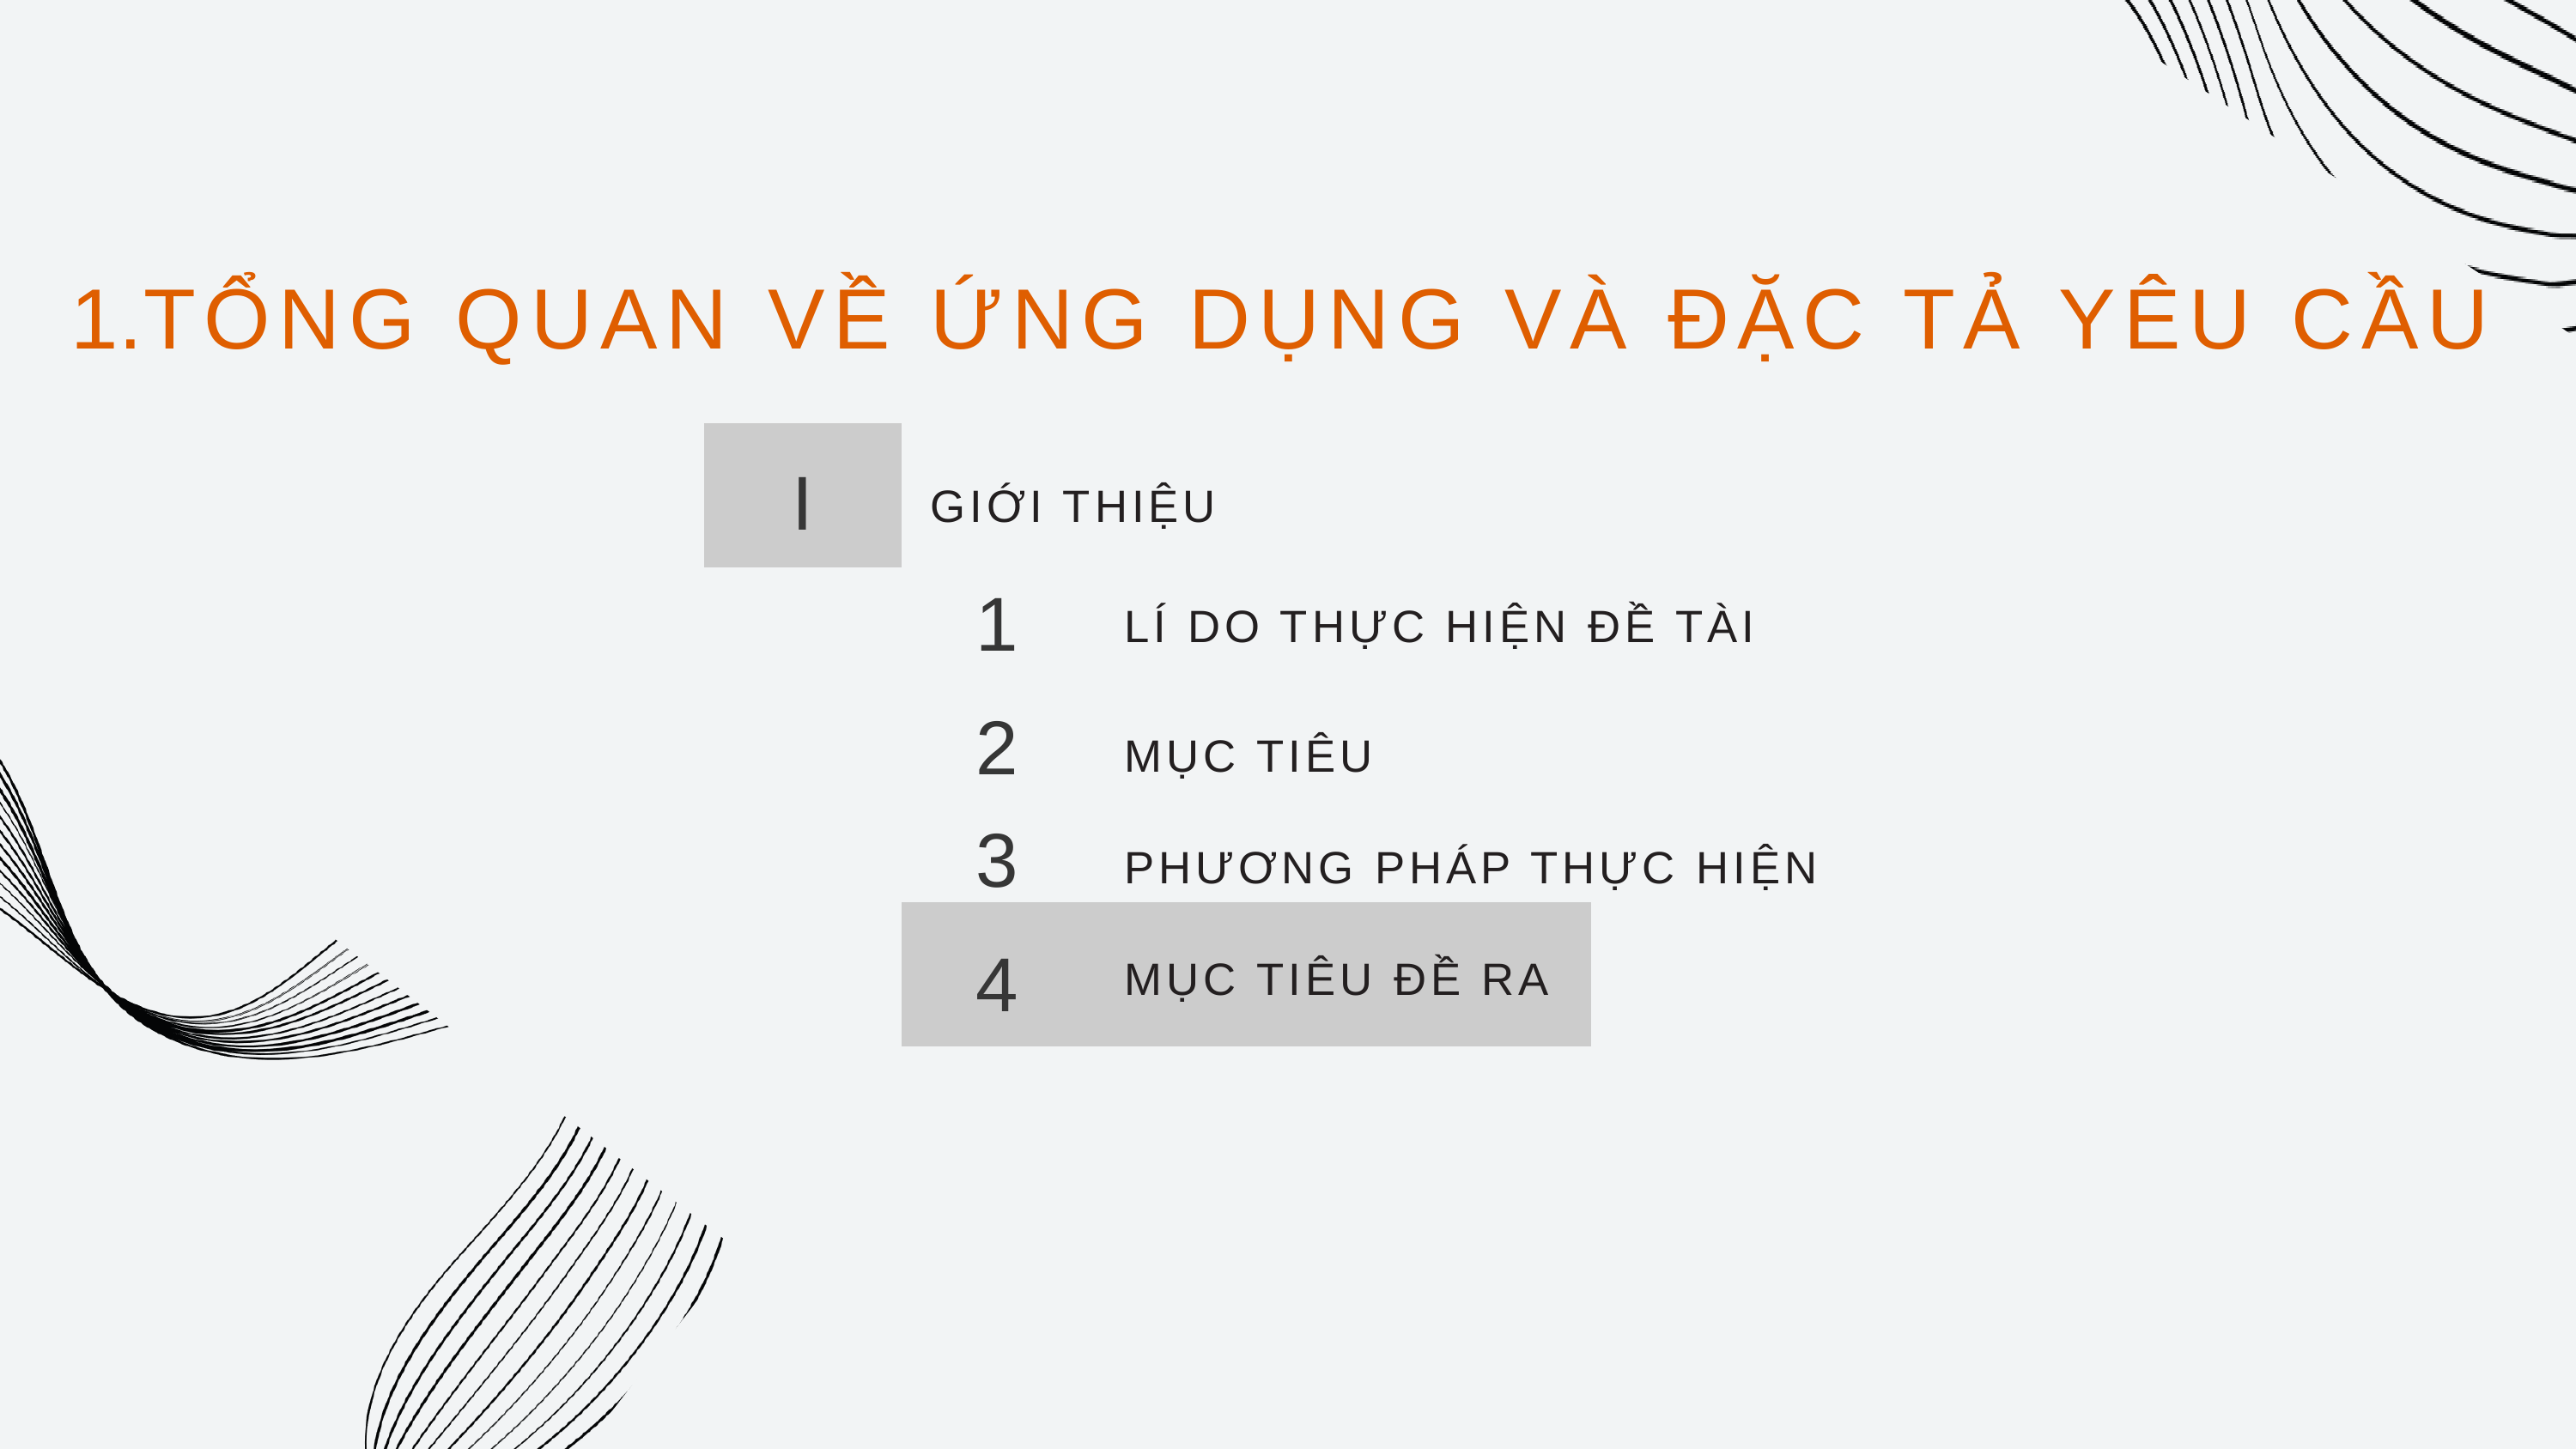

TỔNG QUAN VỀ ỨNG DỤNG VÀ ĐẶC TẢ YÊU CẦU

I
GIỚI THIỆU
1
LÍ DO THỰC HIỆN ĐỀ TÀI
2
MỤC TIÊU

3
PHƯƠNG PHÁP THỰC HIỆN

4
MỤC TIÊU ĐỀ RA